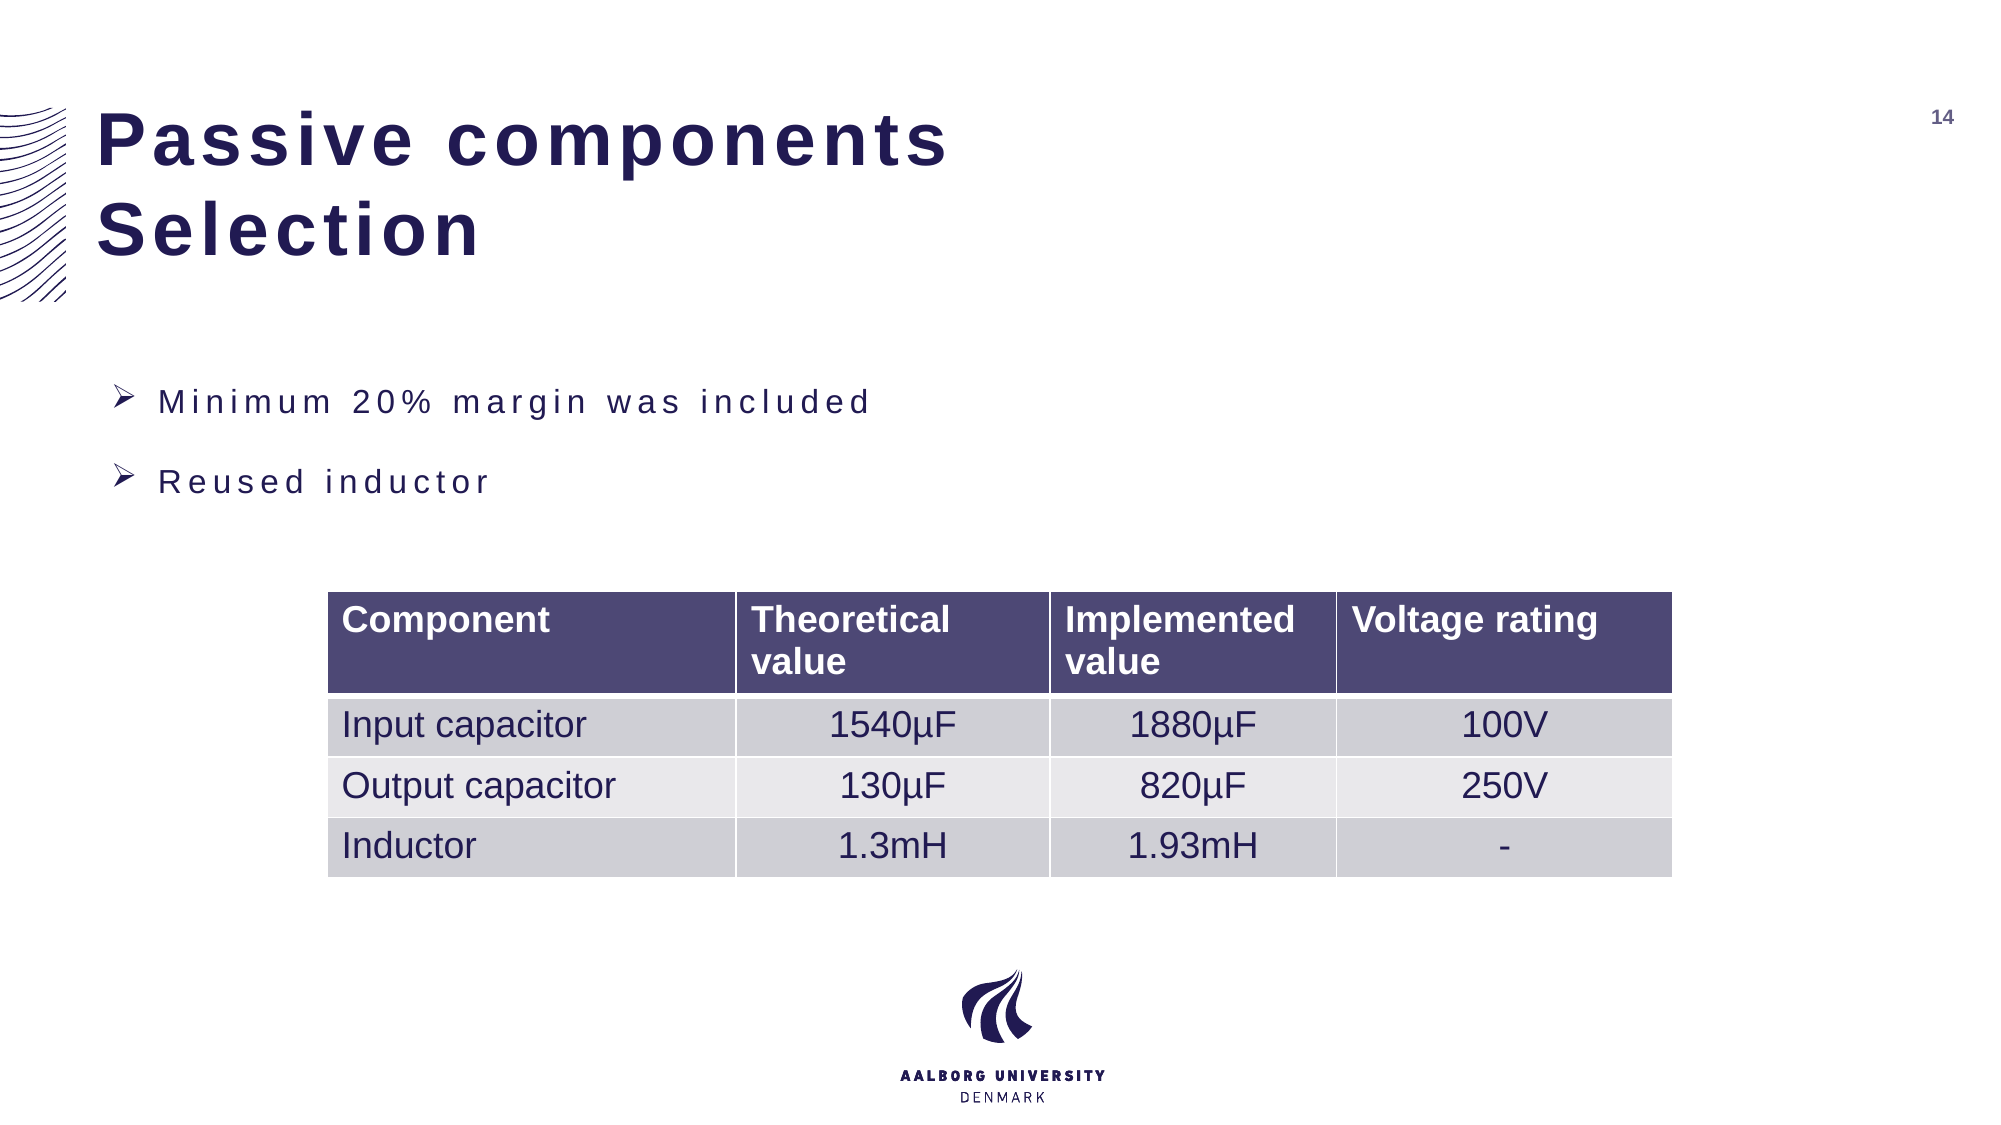

# Passive components Selection
14
Minimum 20% margin was included

Reused inductor

| Component | Theoretical value | Implemented value | Voltage rating |
| --- | --- | --- | --- |
| Input capacitor | 1540µF | 1880µF | 100V |
| Output capacitor | 130µF | 820µF | 250V |
| Inductor | 1.3mH | 1.93mH | - |